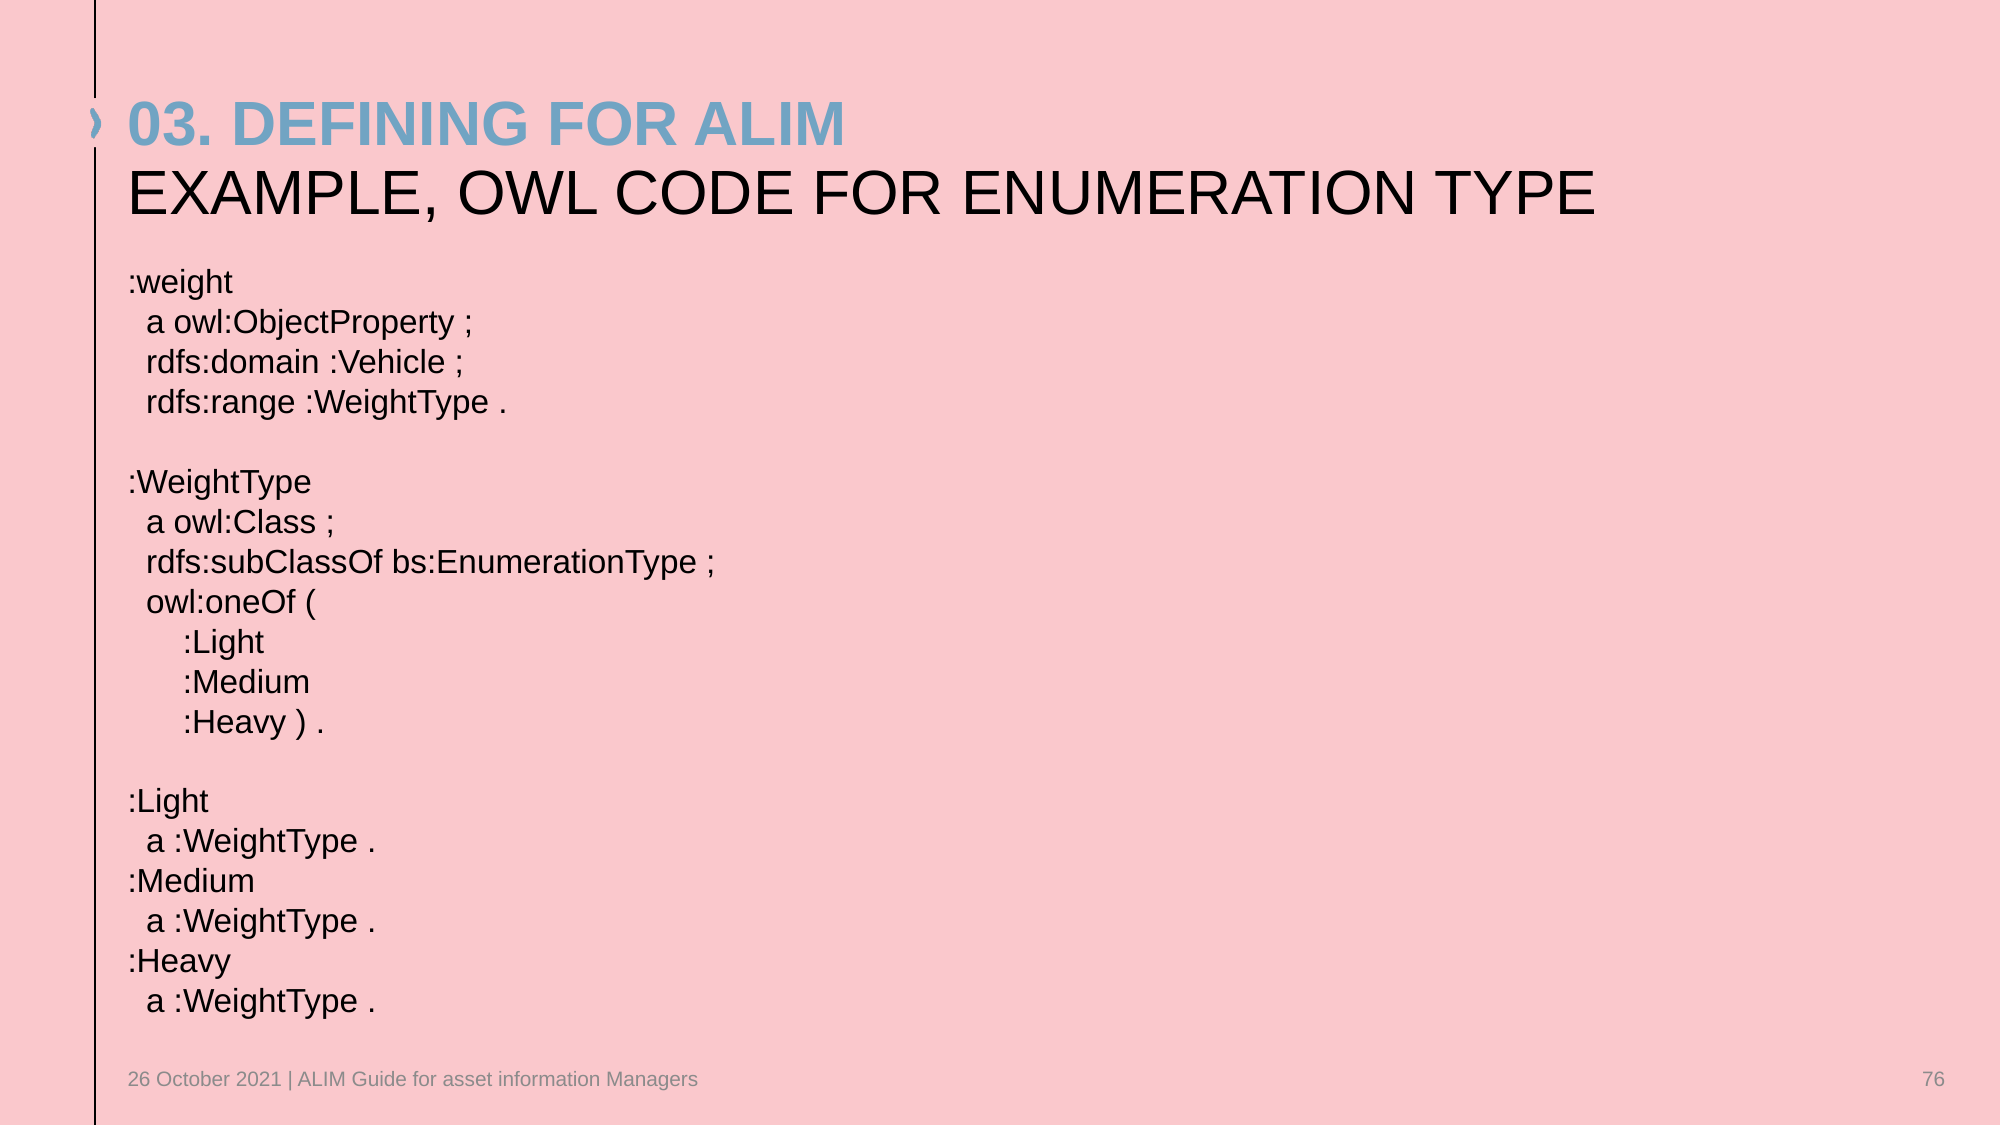

# 03. Defining for alim
Example, OWL code for enumeration type
:weight
  a owl:ObjectProperty ;
  rdfs:domain :Vehicle ;
  rdfs:range :WeightType .

:WeightType
  a owl:Class ;
  rdfs:subClassOf bs:EnumerationType ;
  owl:oneOf (
      :Light
      :Medium
      :Heavy ) .

:Light
  a :WeightType .
:Medium
  a :WeightType .
:Heavy
  a :WeightType .

26 October 2021 | ALIM Guide for asset information Managers

76